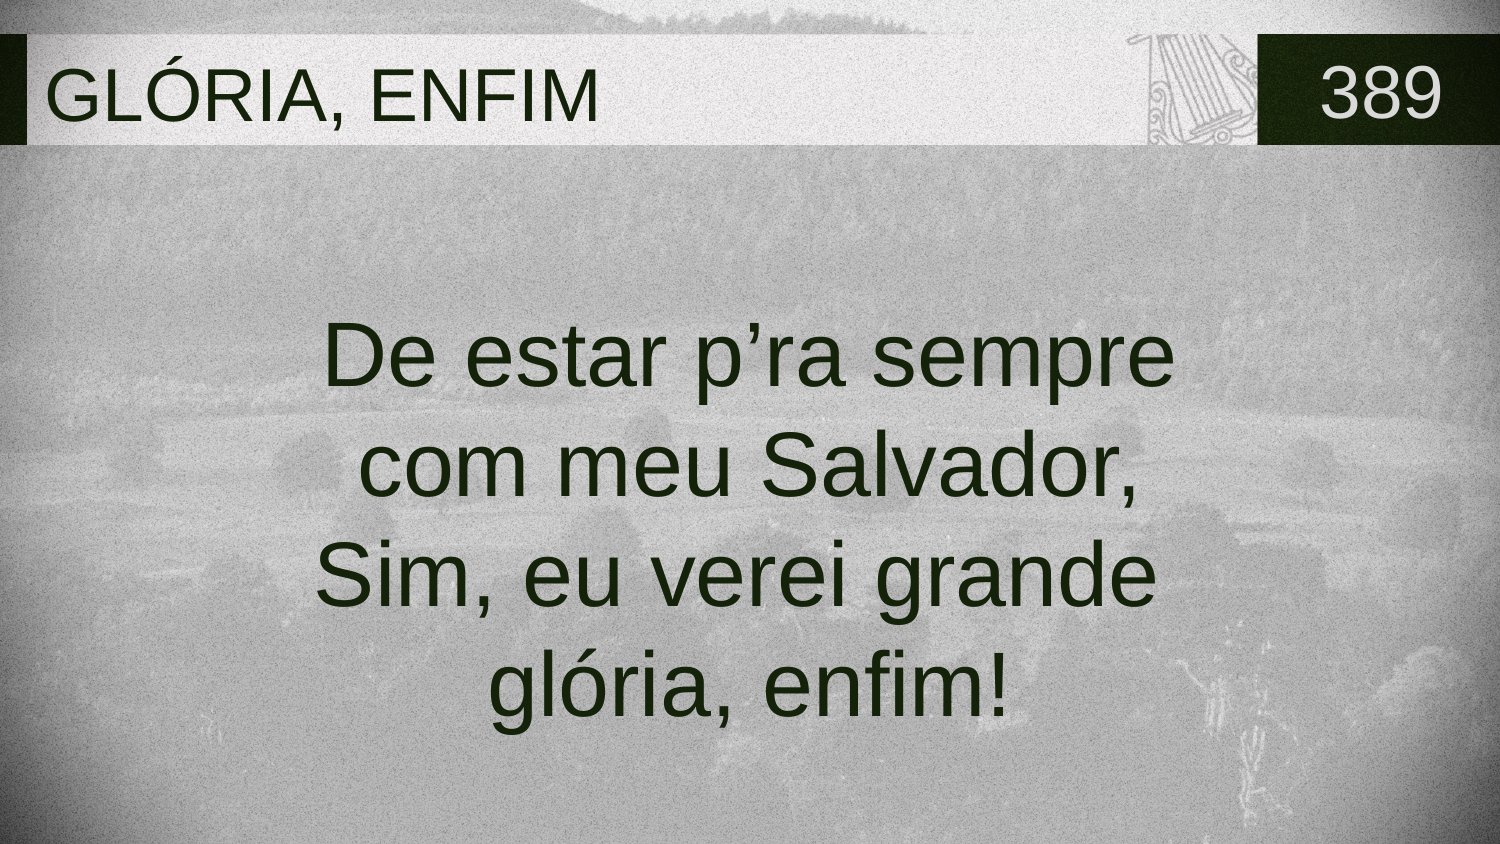

# GLÓRIA, ENFIM
389
De estar p’ra sempre
 com meu Salvador,
Sim, eu verei grande
glória, enfim!